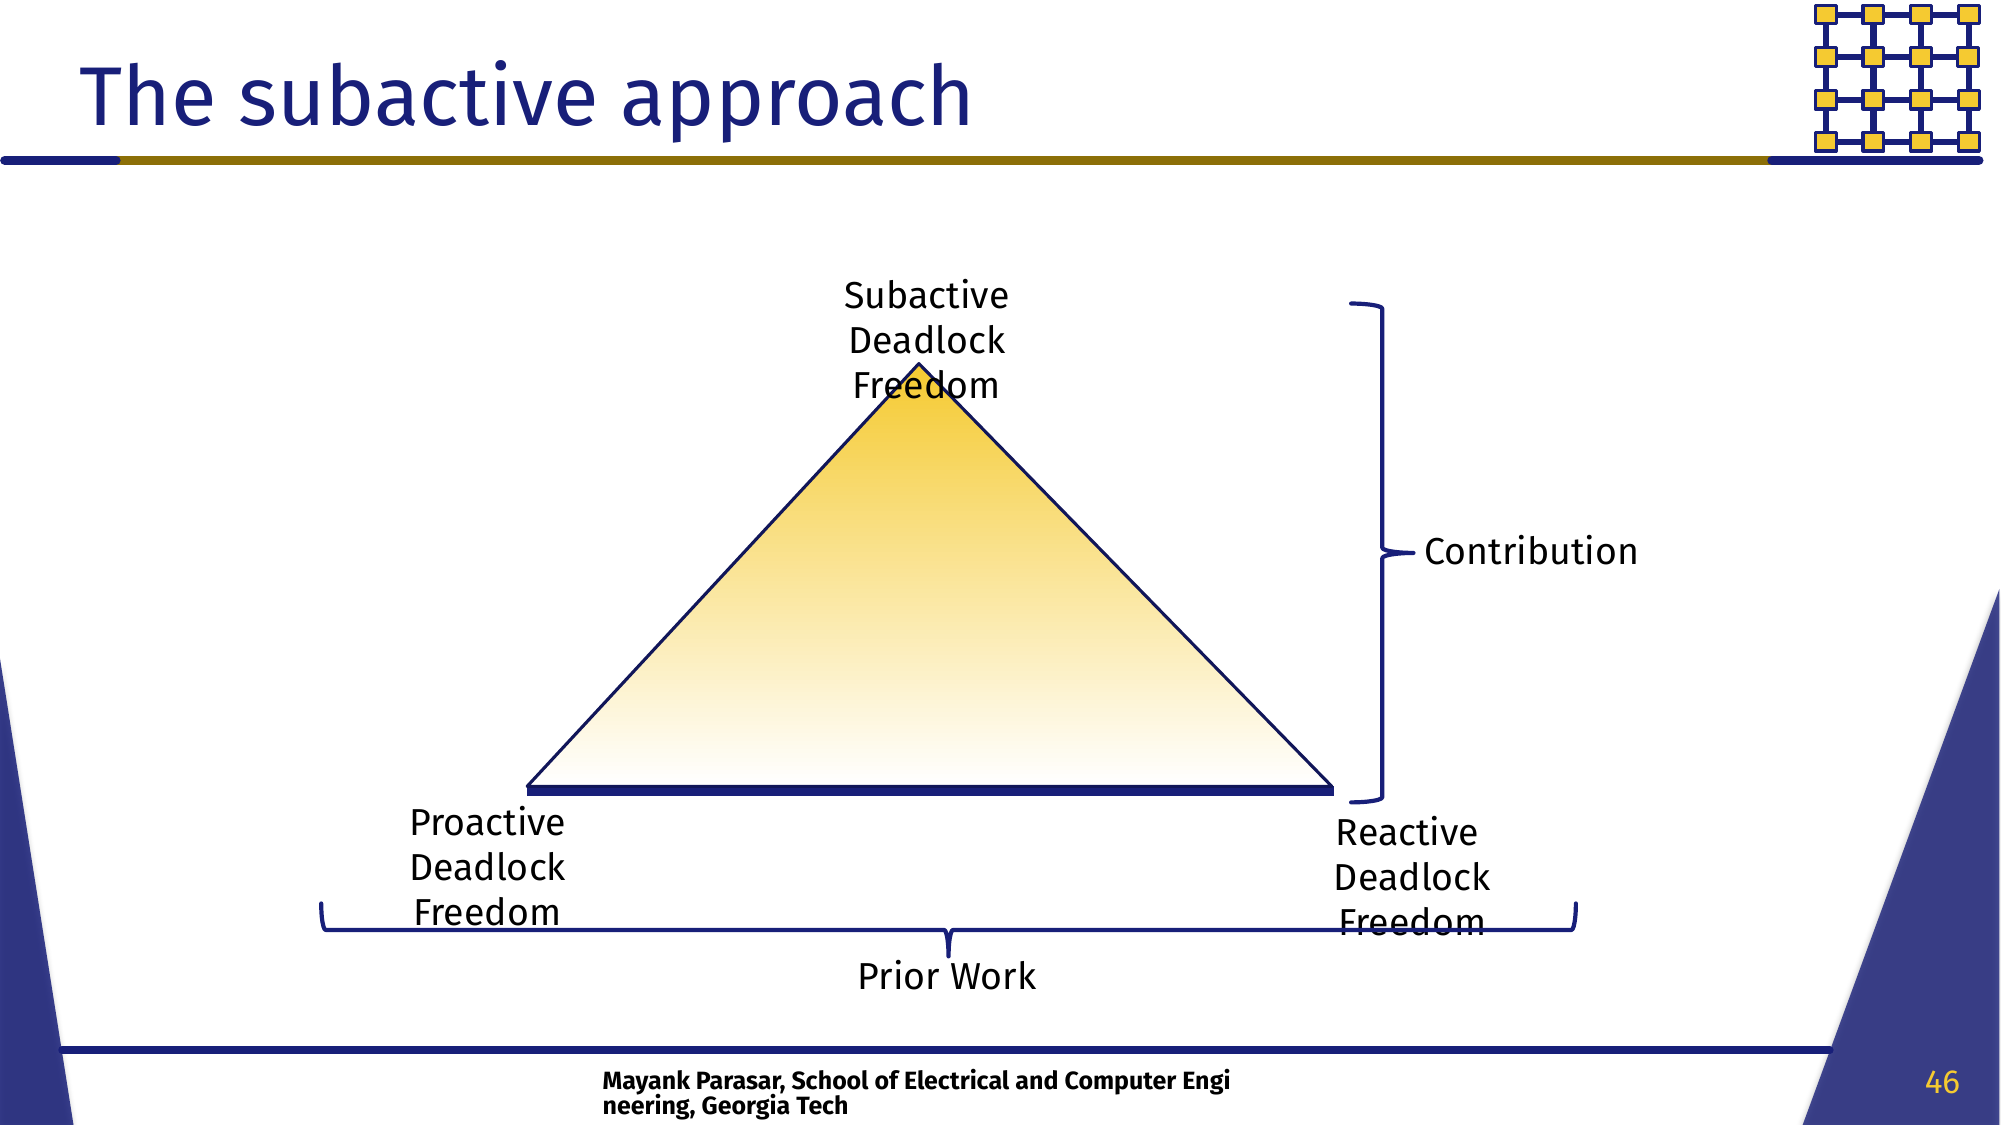

# The subactive approach
Subactive Deadlock Freedom

Contribution
Proactive Deadlock Freedom
Reactive  Deadlock Freedom
Prior Work
46
Mayank Parasar, School of Electrical and Computer Engineering, Georgia Tech